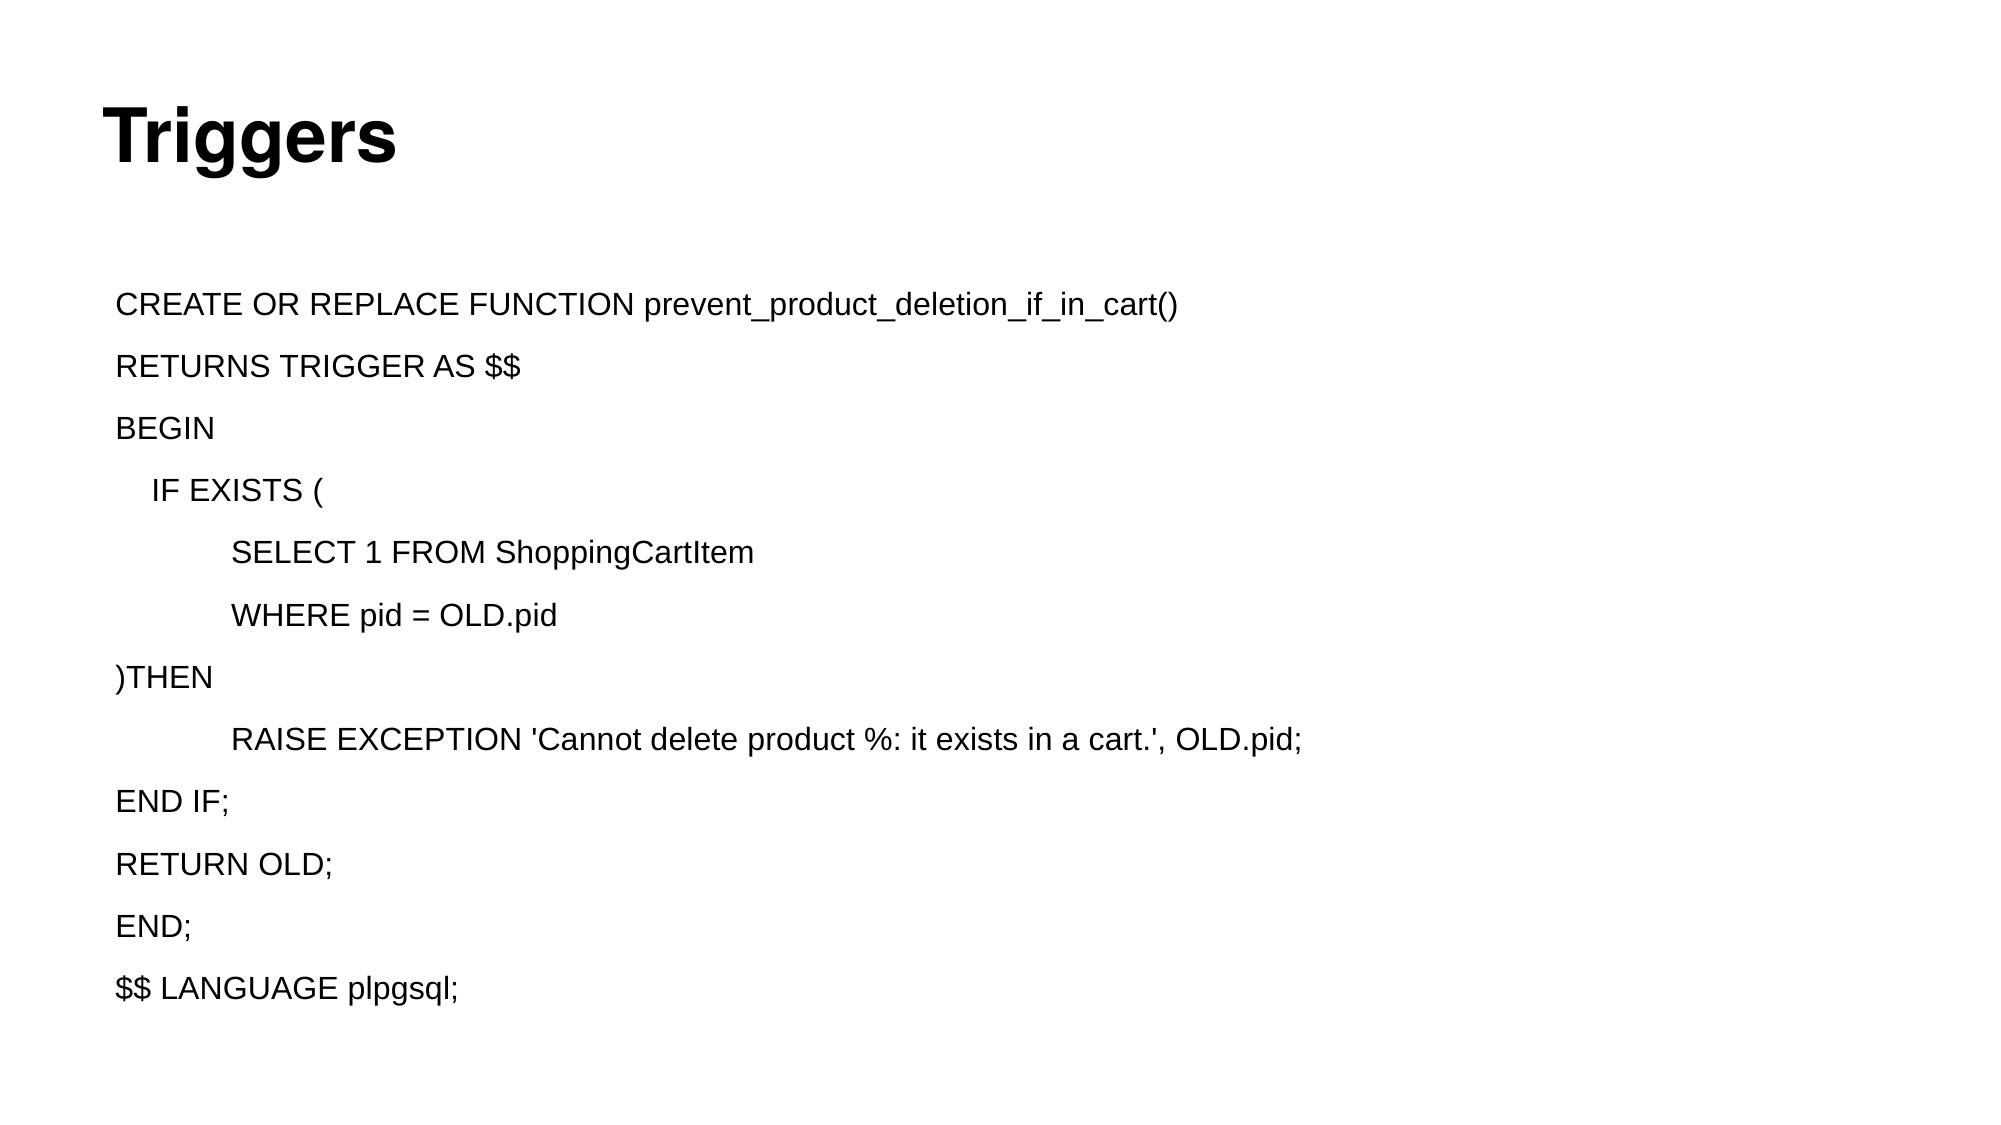

# Triggers
CREATE OR REPLACE FUNCTION prevent_product_deletion_if_in_cart()
RETURNS TRIGGER AS $$
BEGIN
    IF EXISTS (
		SELECT 1 FROM ShoppingCartItem
		WHERE pid = OLD.pid
)THEN
	RAISE EXCEPTION 'Cannot delete product %: it exists in a cart.', OLD.pid;
END IF;
RETURN OLD;
END;
$$ LANGUAGE plpgsql;